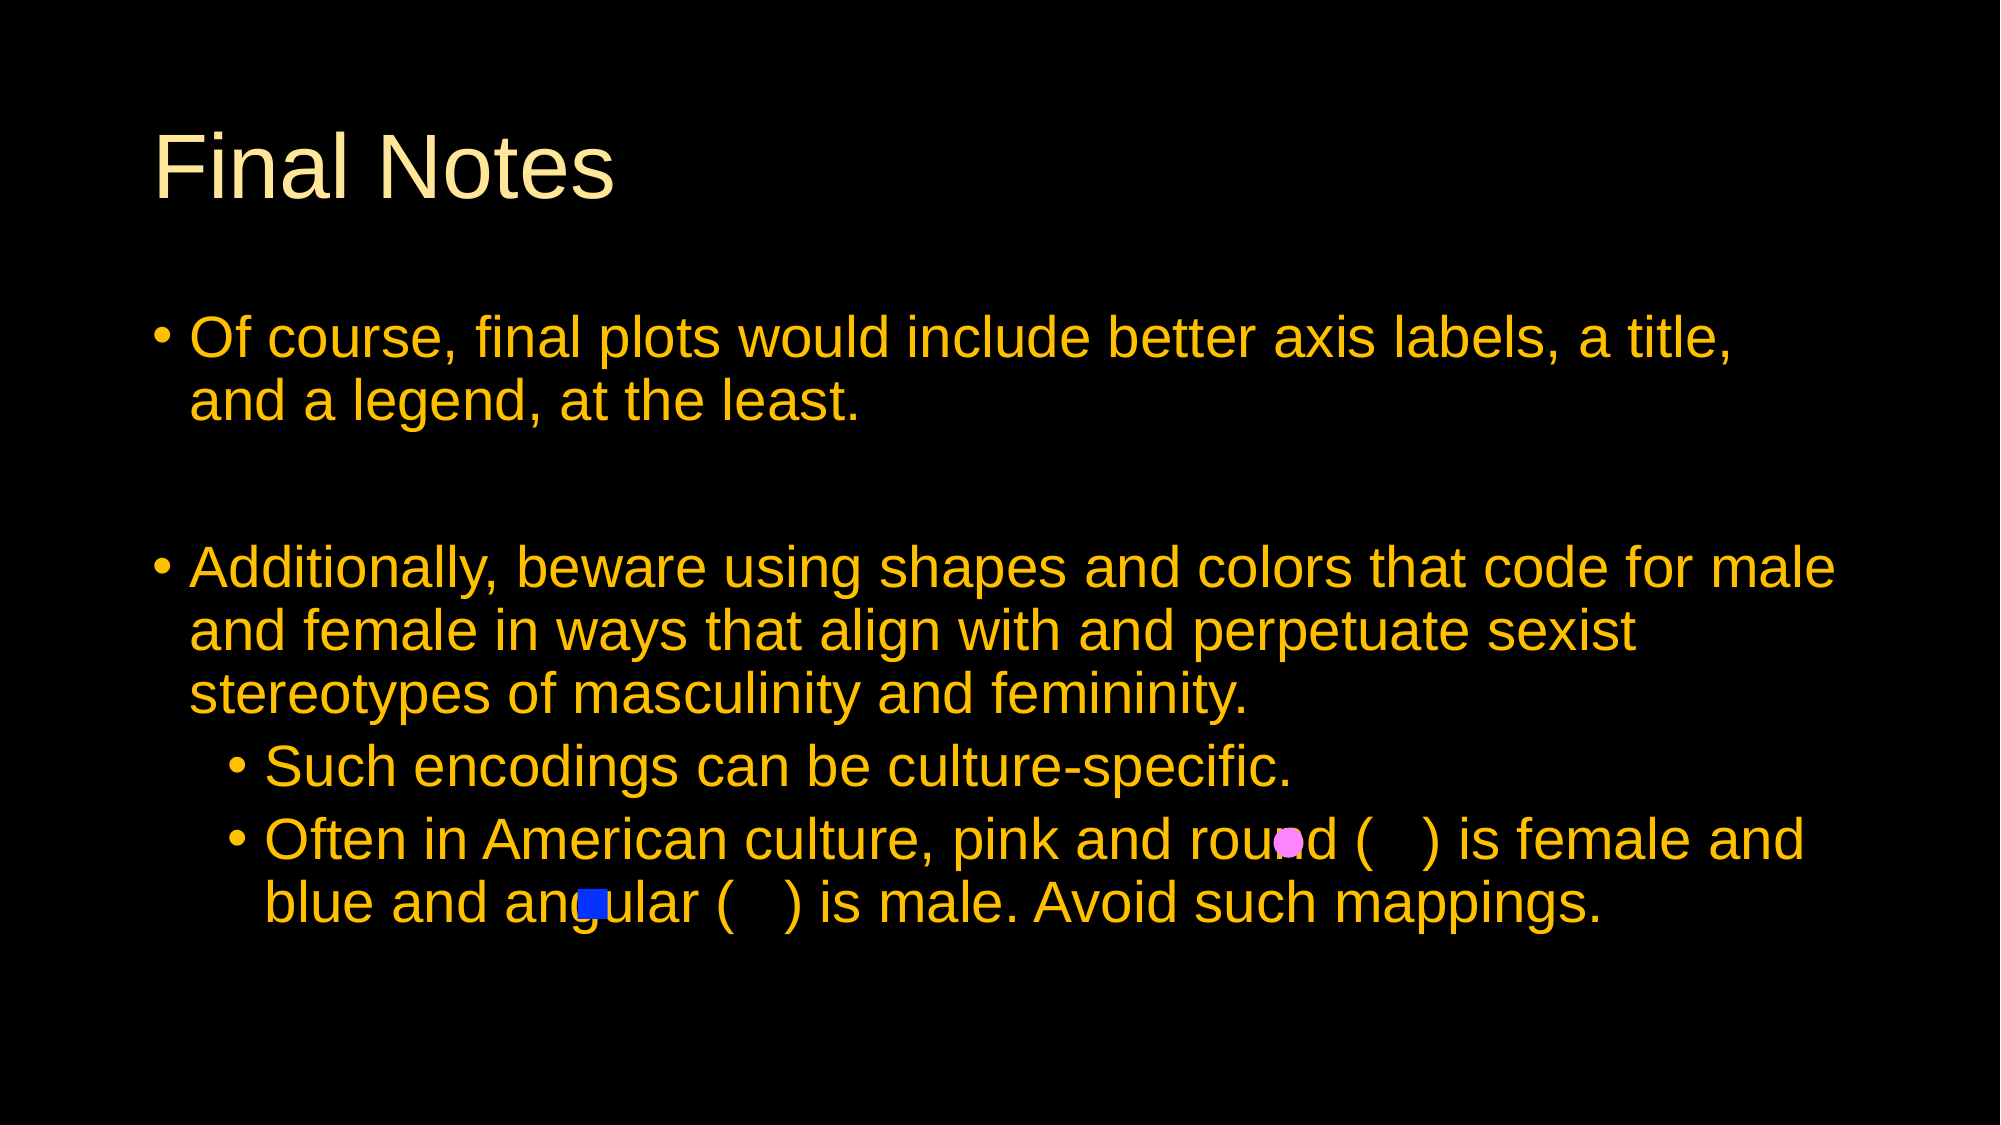

# Final Notes
Of course, final plots would include better axis labels, a title, and a legend, at the least.

Additionally, beware using shapes and colors that code for male and female in ways that align with and perpetuate sexist stereotypes of masculinity and femininity.
Such encodings can be culture-specific.
Often in American culture, pink and round (   ) is female and blue and angular (   ) is male. Avoid such mappings.